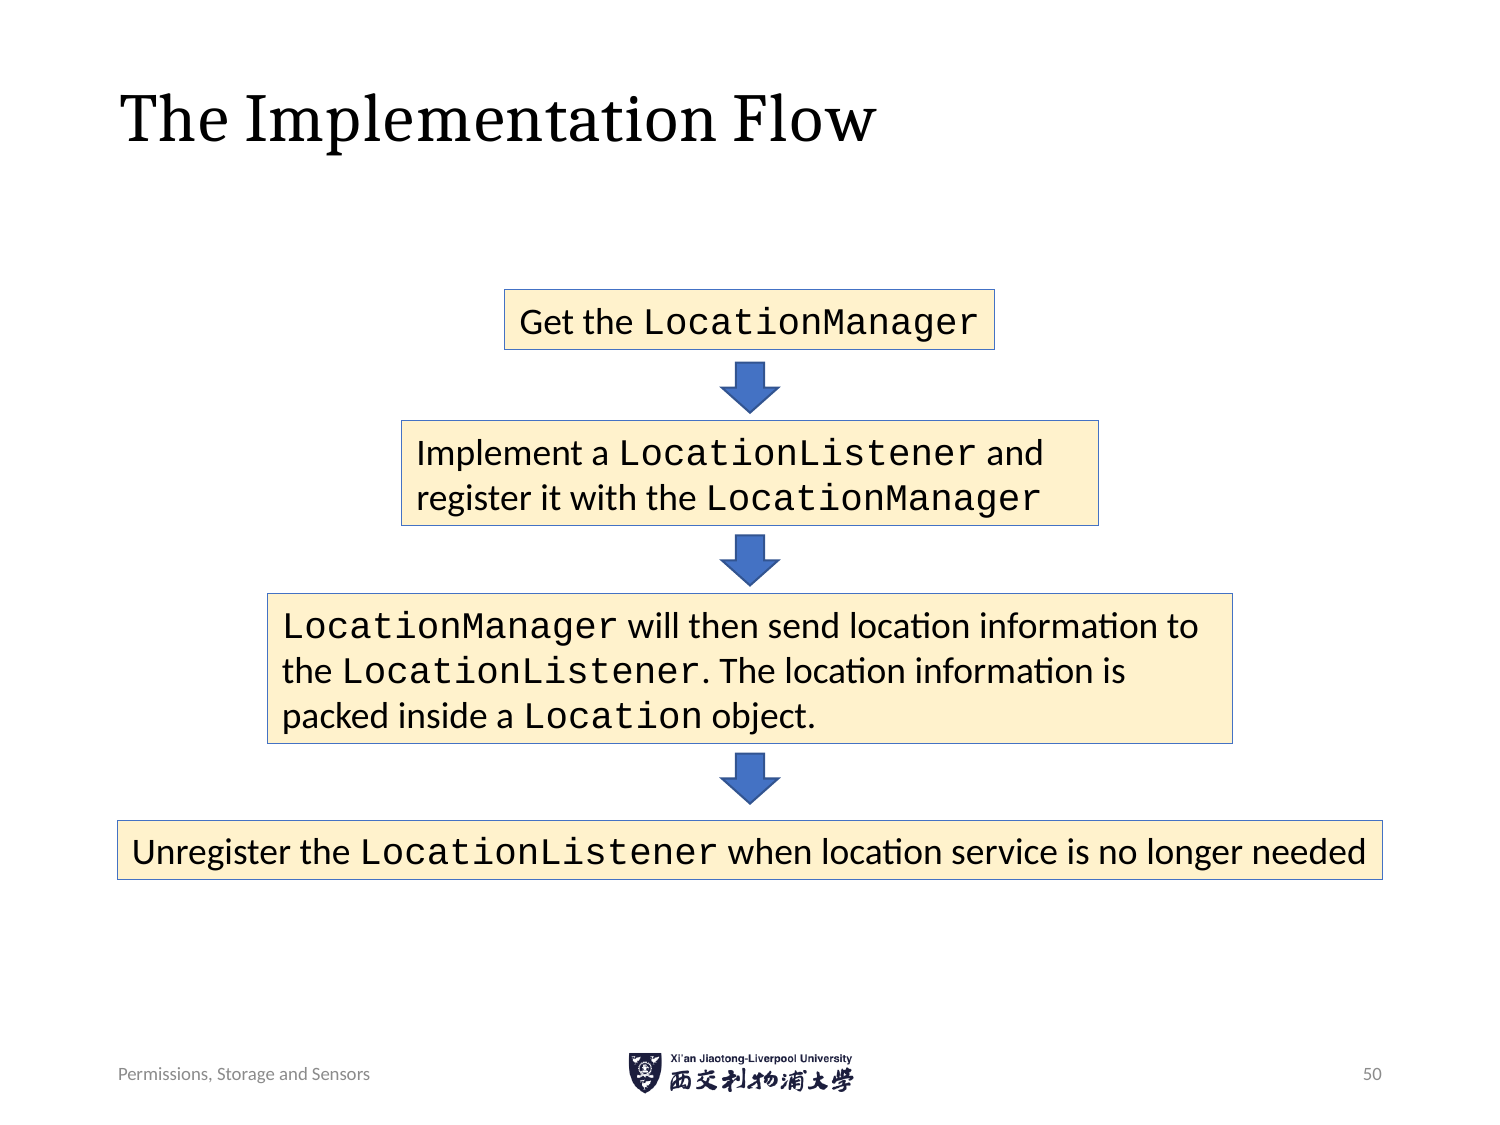

# The Implementation Flow
Get the LocationManager

Implement a LocationListener and register it with the LocationManager

LocationManager will then send location information to the LocationListener. The location information is packed inside a Location object.

Unregister the LocationListener when location service is no longer needed
Permissions, Storage and Sensors
50